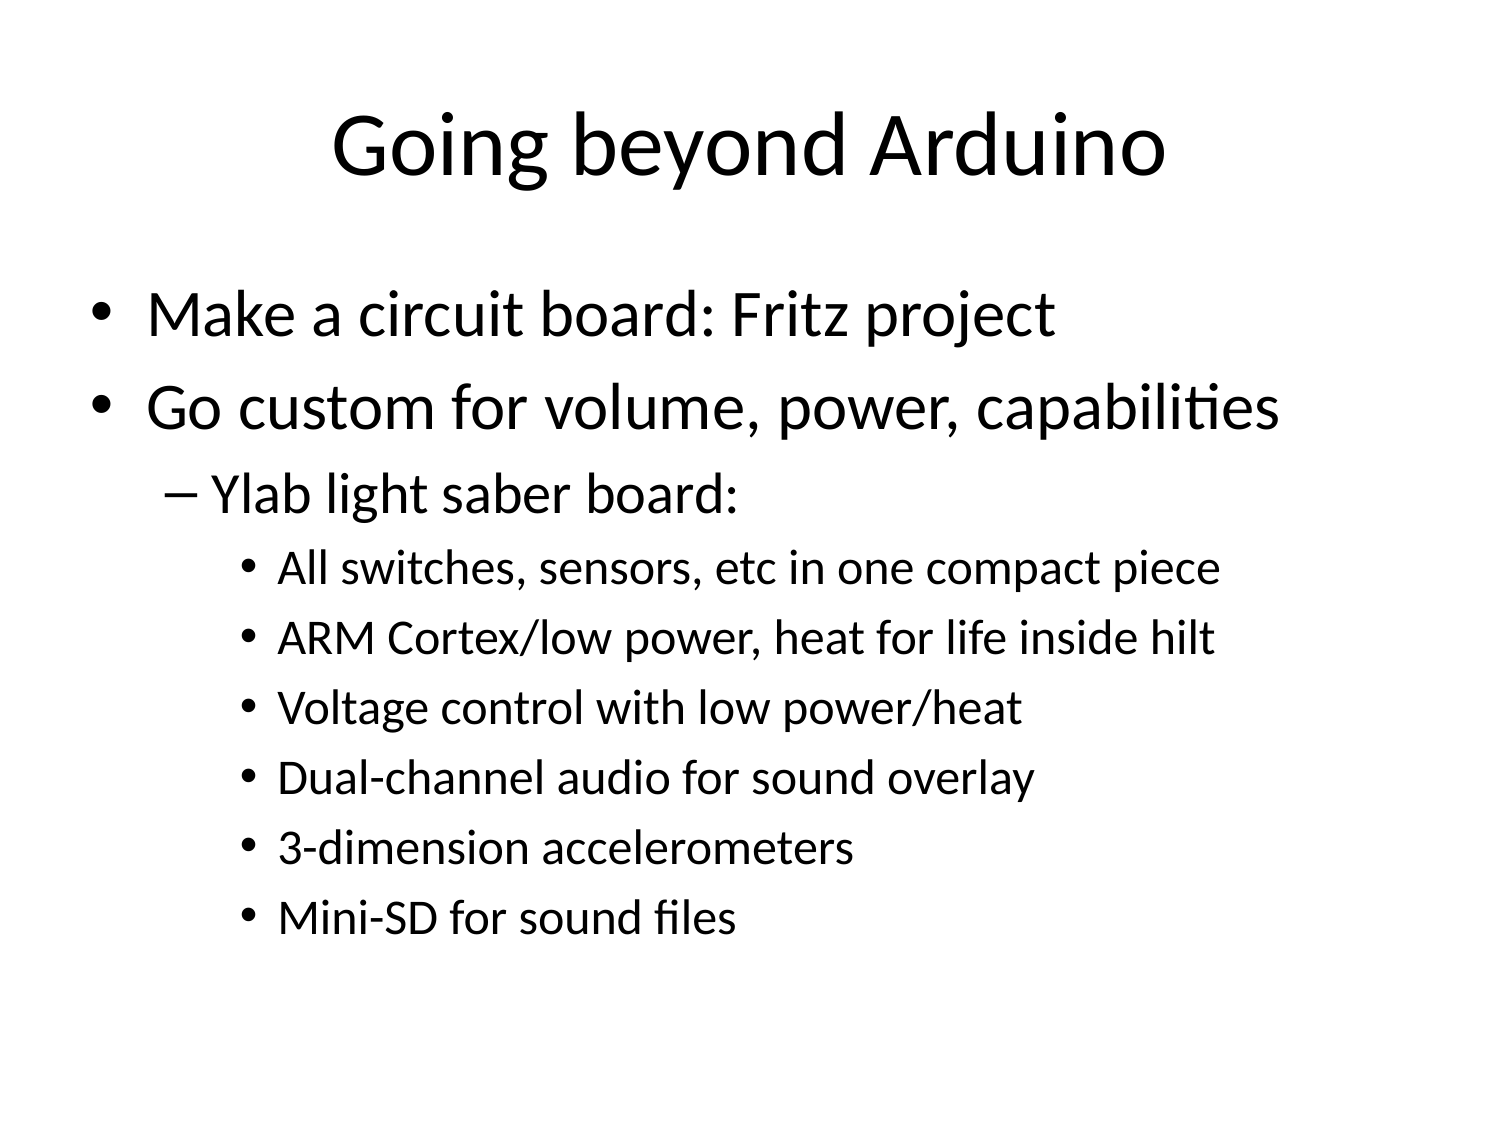

Going beyond Arduino
Make a circuit board: Fritz project
Go custom for volume, power, capabilities
Ylab light saber board:
All switches, sensors, etc in one compact piece
ARM Cortex/low power, heat for life inside hilt
Voltage control with low power/heat
Dual-channel audio for sound overlay
3-dimension accelerometers
Mini-SD for sound files